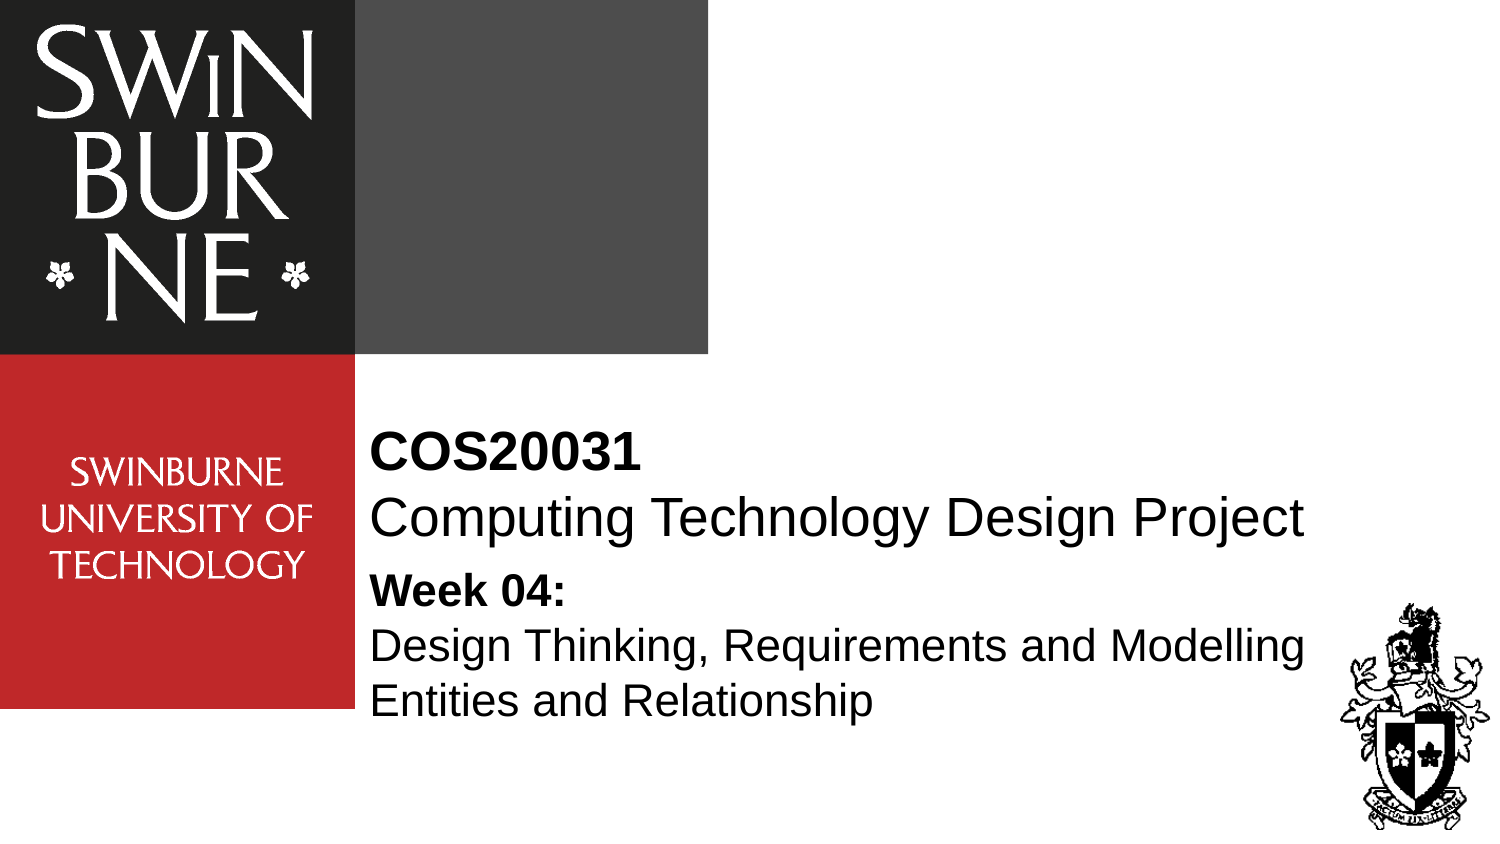

# COS20031
Computing Technology Design Project
Week 04:
Design Thinking, Requirements and Modelling Entities and Relationship